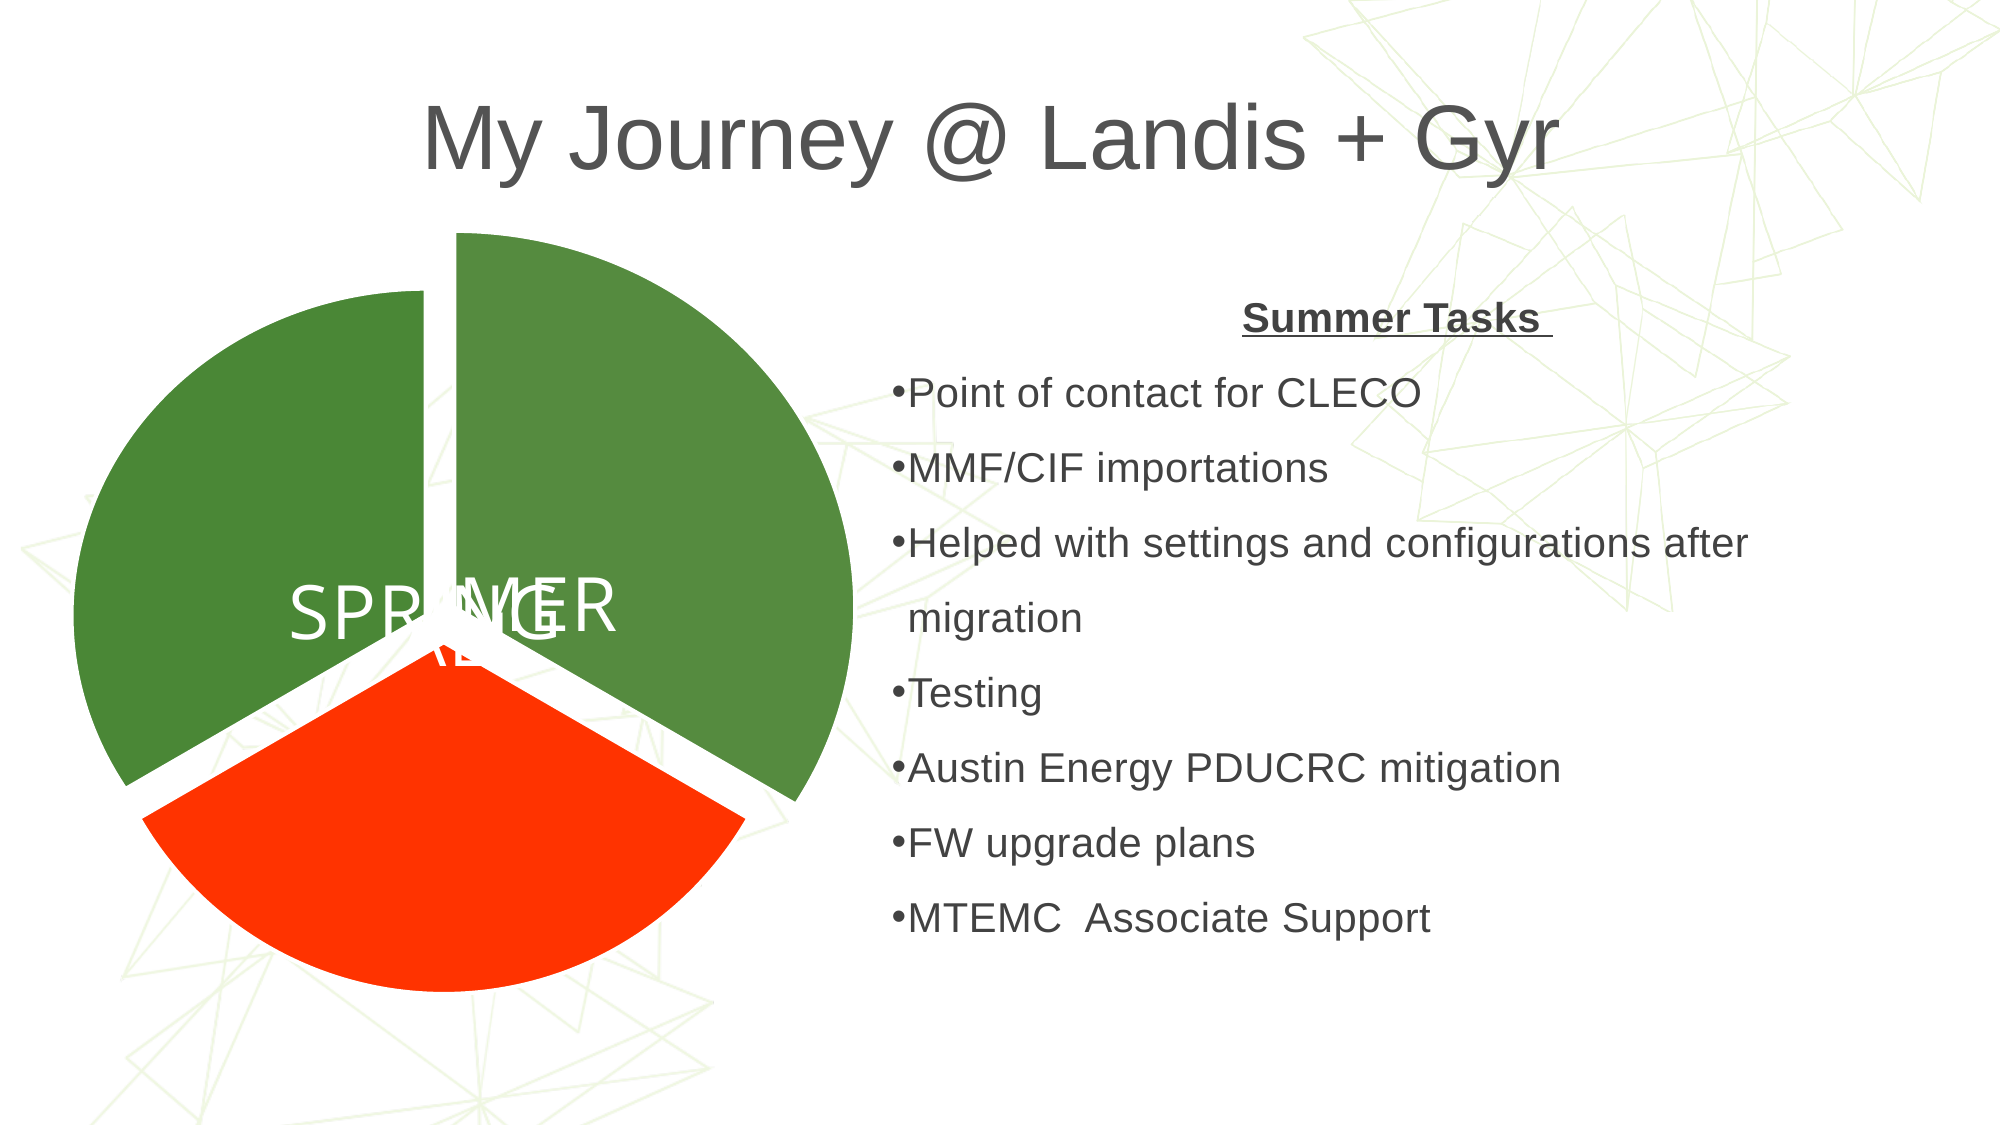

# My Journey @ Landis + Gyr
Summer
Fall
Spring
Summer Tasks
Point of contact for CLECO
MMF/CIF importations
Helped with settings and configurations after migration
Testing
Austin Energy PDUCRC mitigation
FW upgrade plans
MTEMC  Associate Support